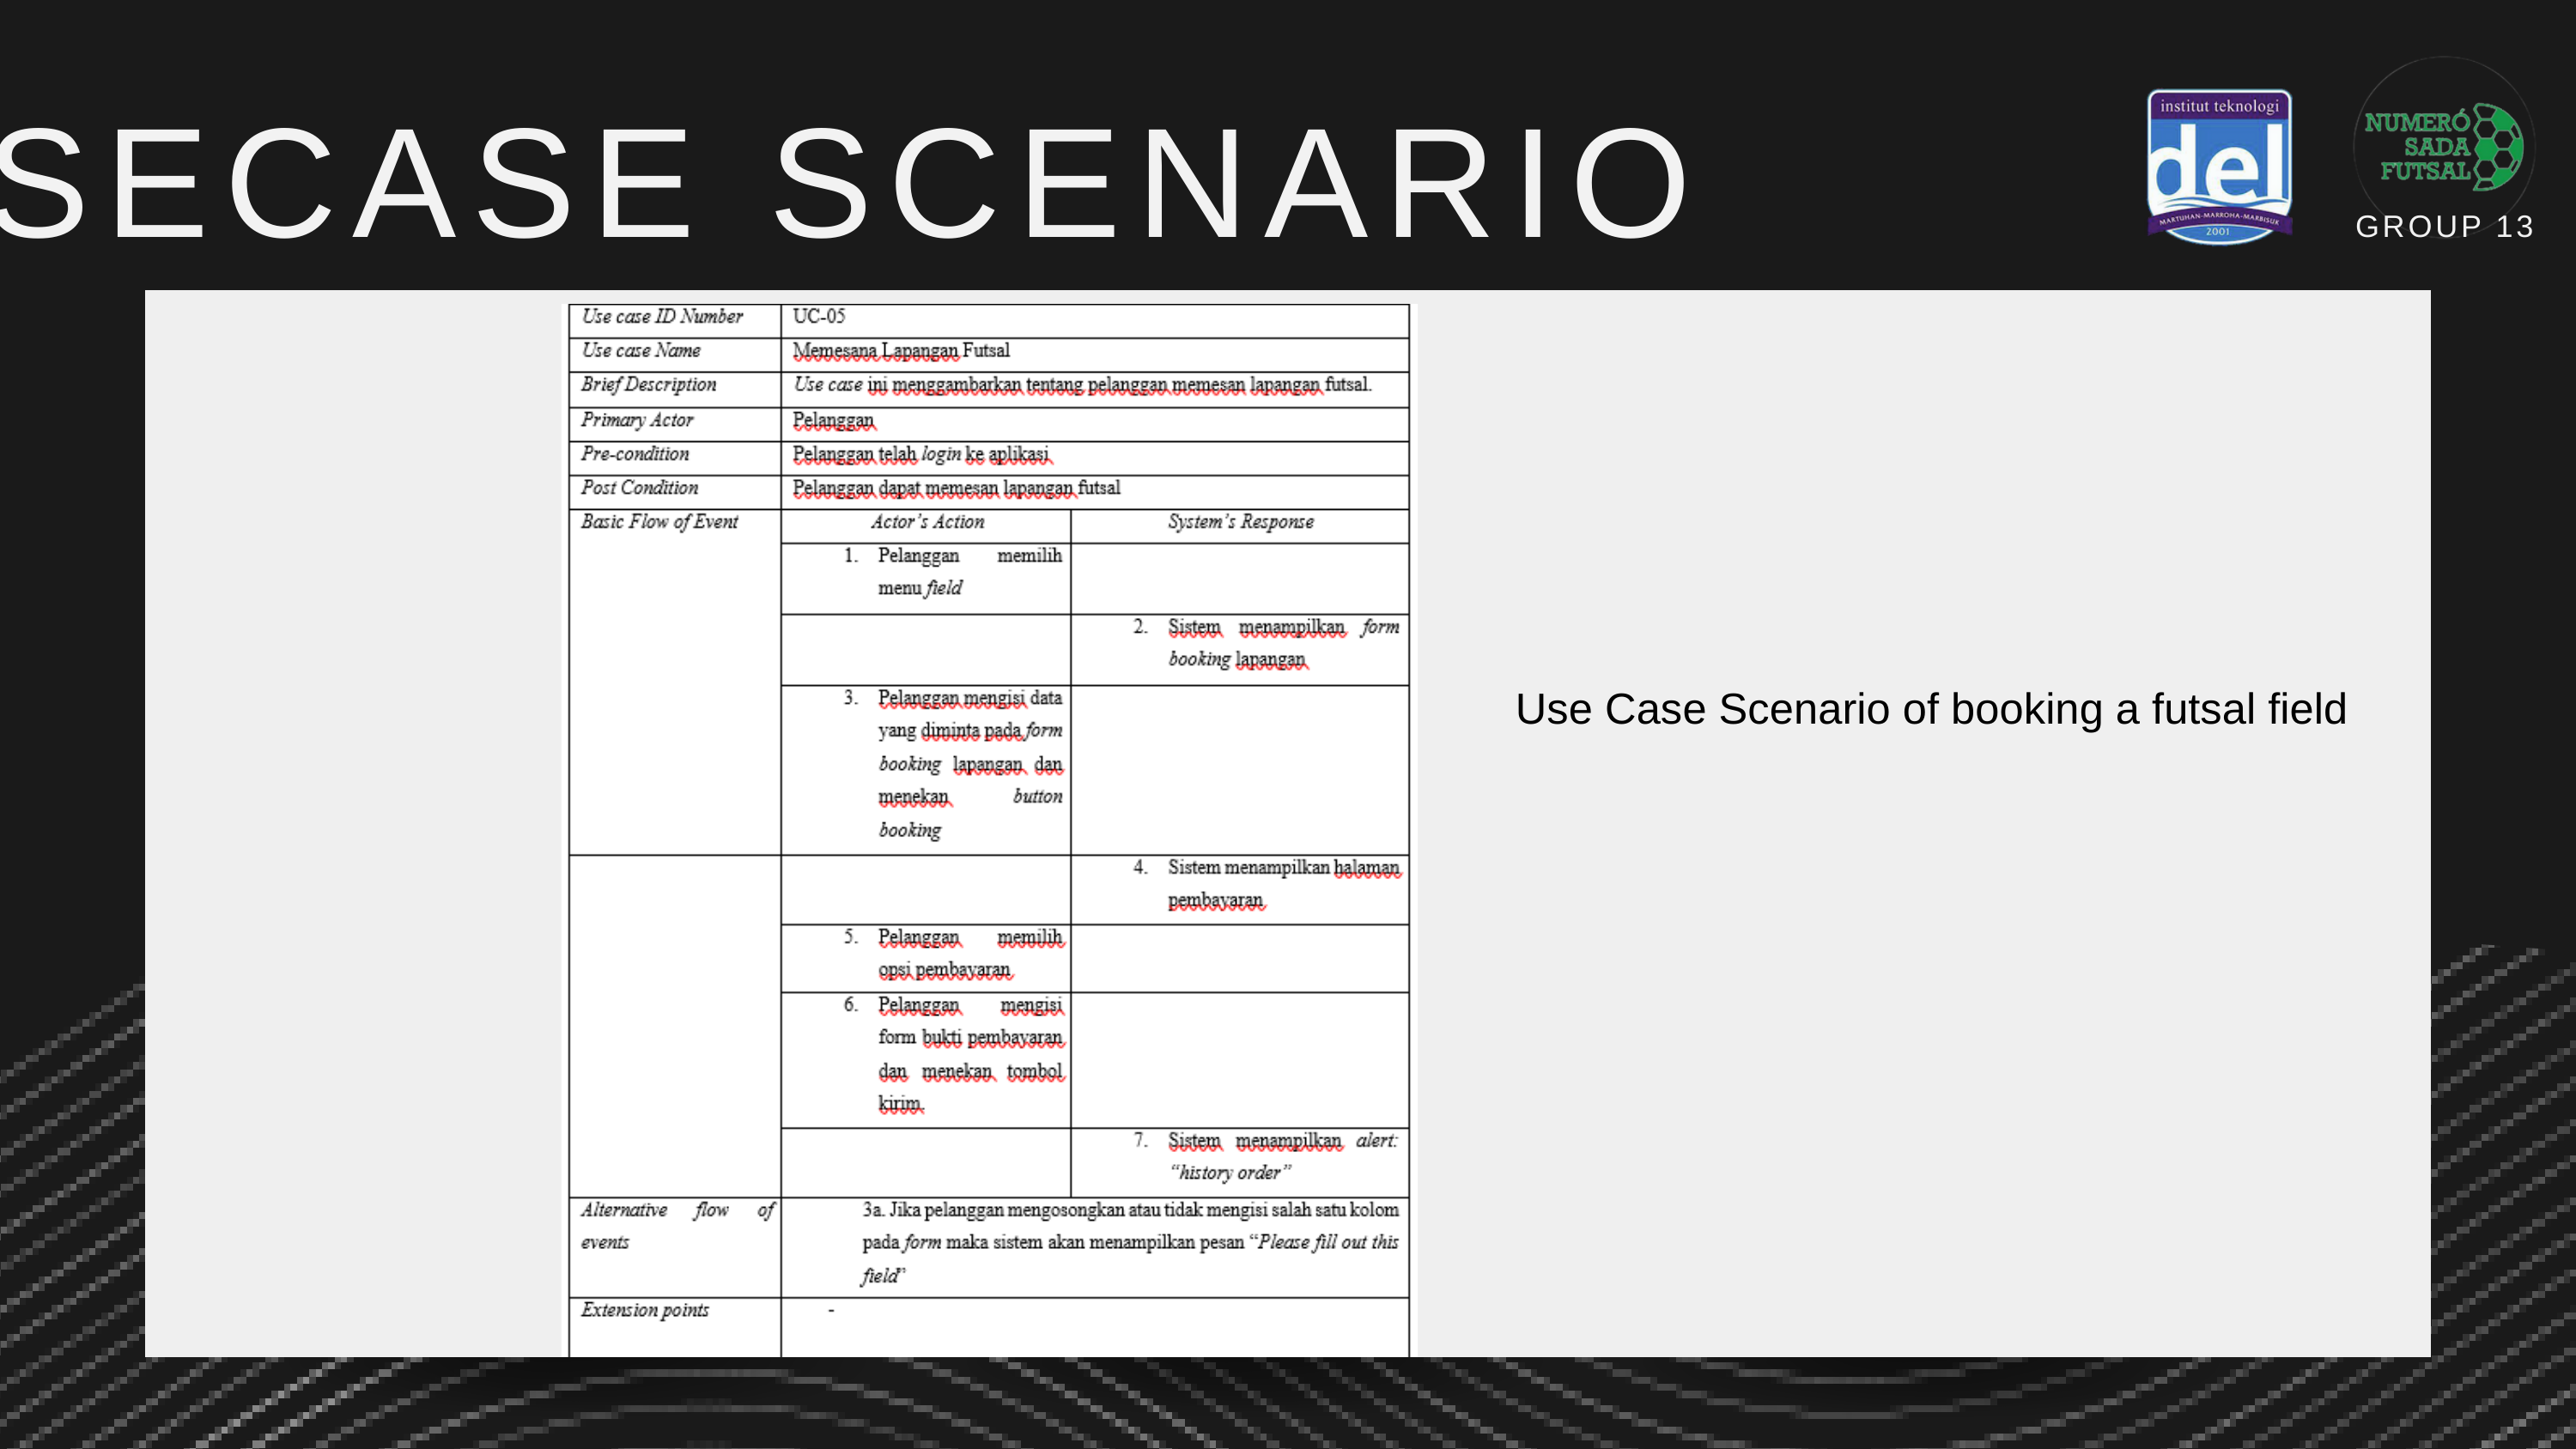

USECASE SCENARIO
GROUP 13

Use Case Scenario of booking a futsal field